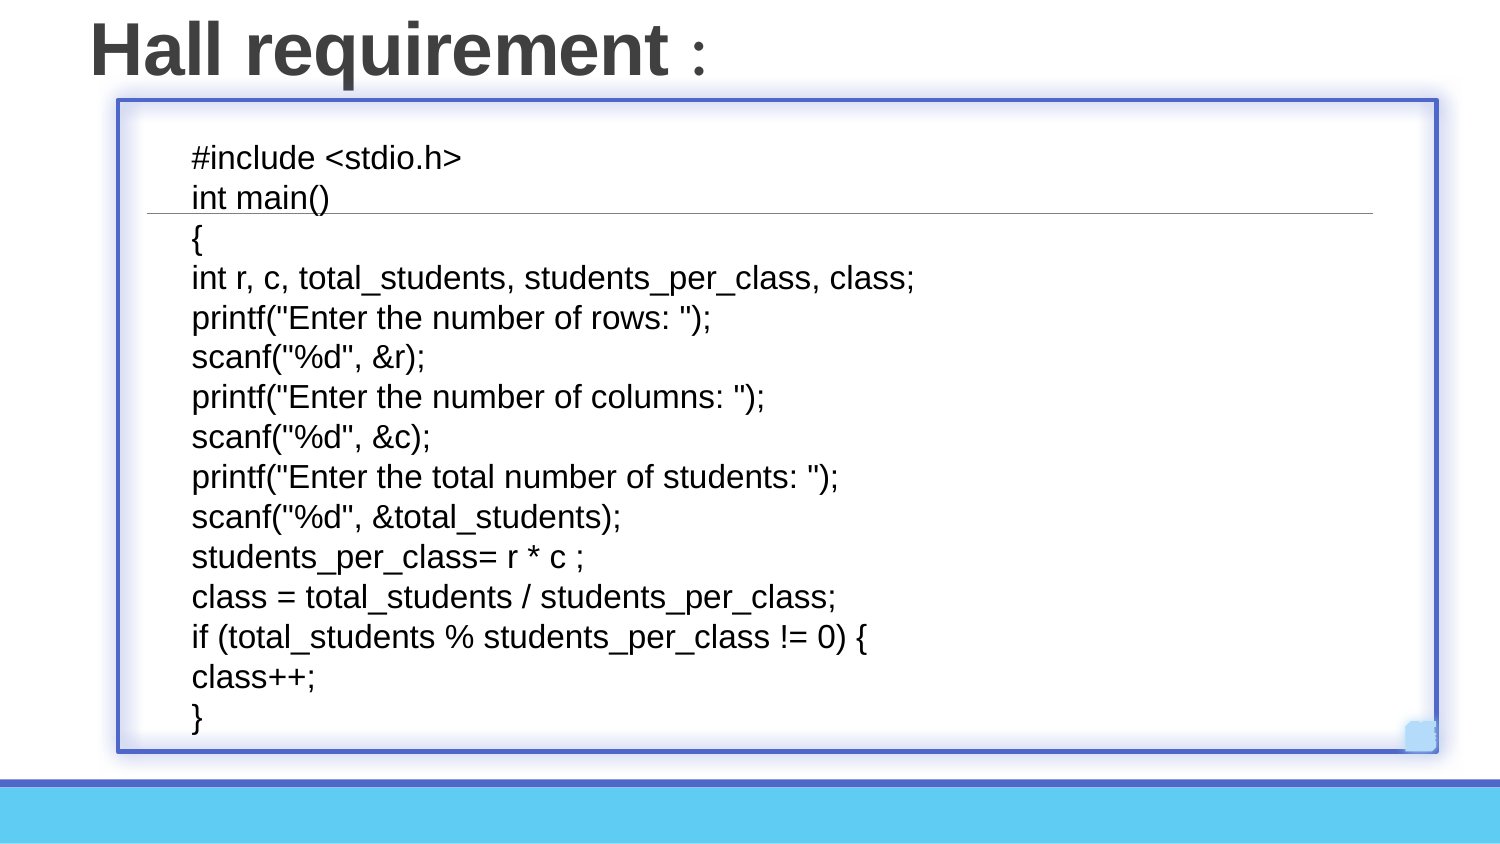

# Hall requirement :

#include <stdio.h>
int main()
{
int r, c, total_students, students_per_class, class;
printf("Enter the number of rows: ");
scanf("%d", &r);
printf("Enter the number of columns: ");
scanf("%d", &c);
printf("Enter the total number of students: ");
scanf("%d", &total_students);
students_per_class= r * c ;
class = total_students / students_per_class;
if (total_students % students_per_class != 0) {
class++;
}